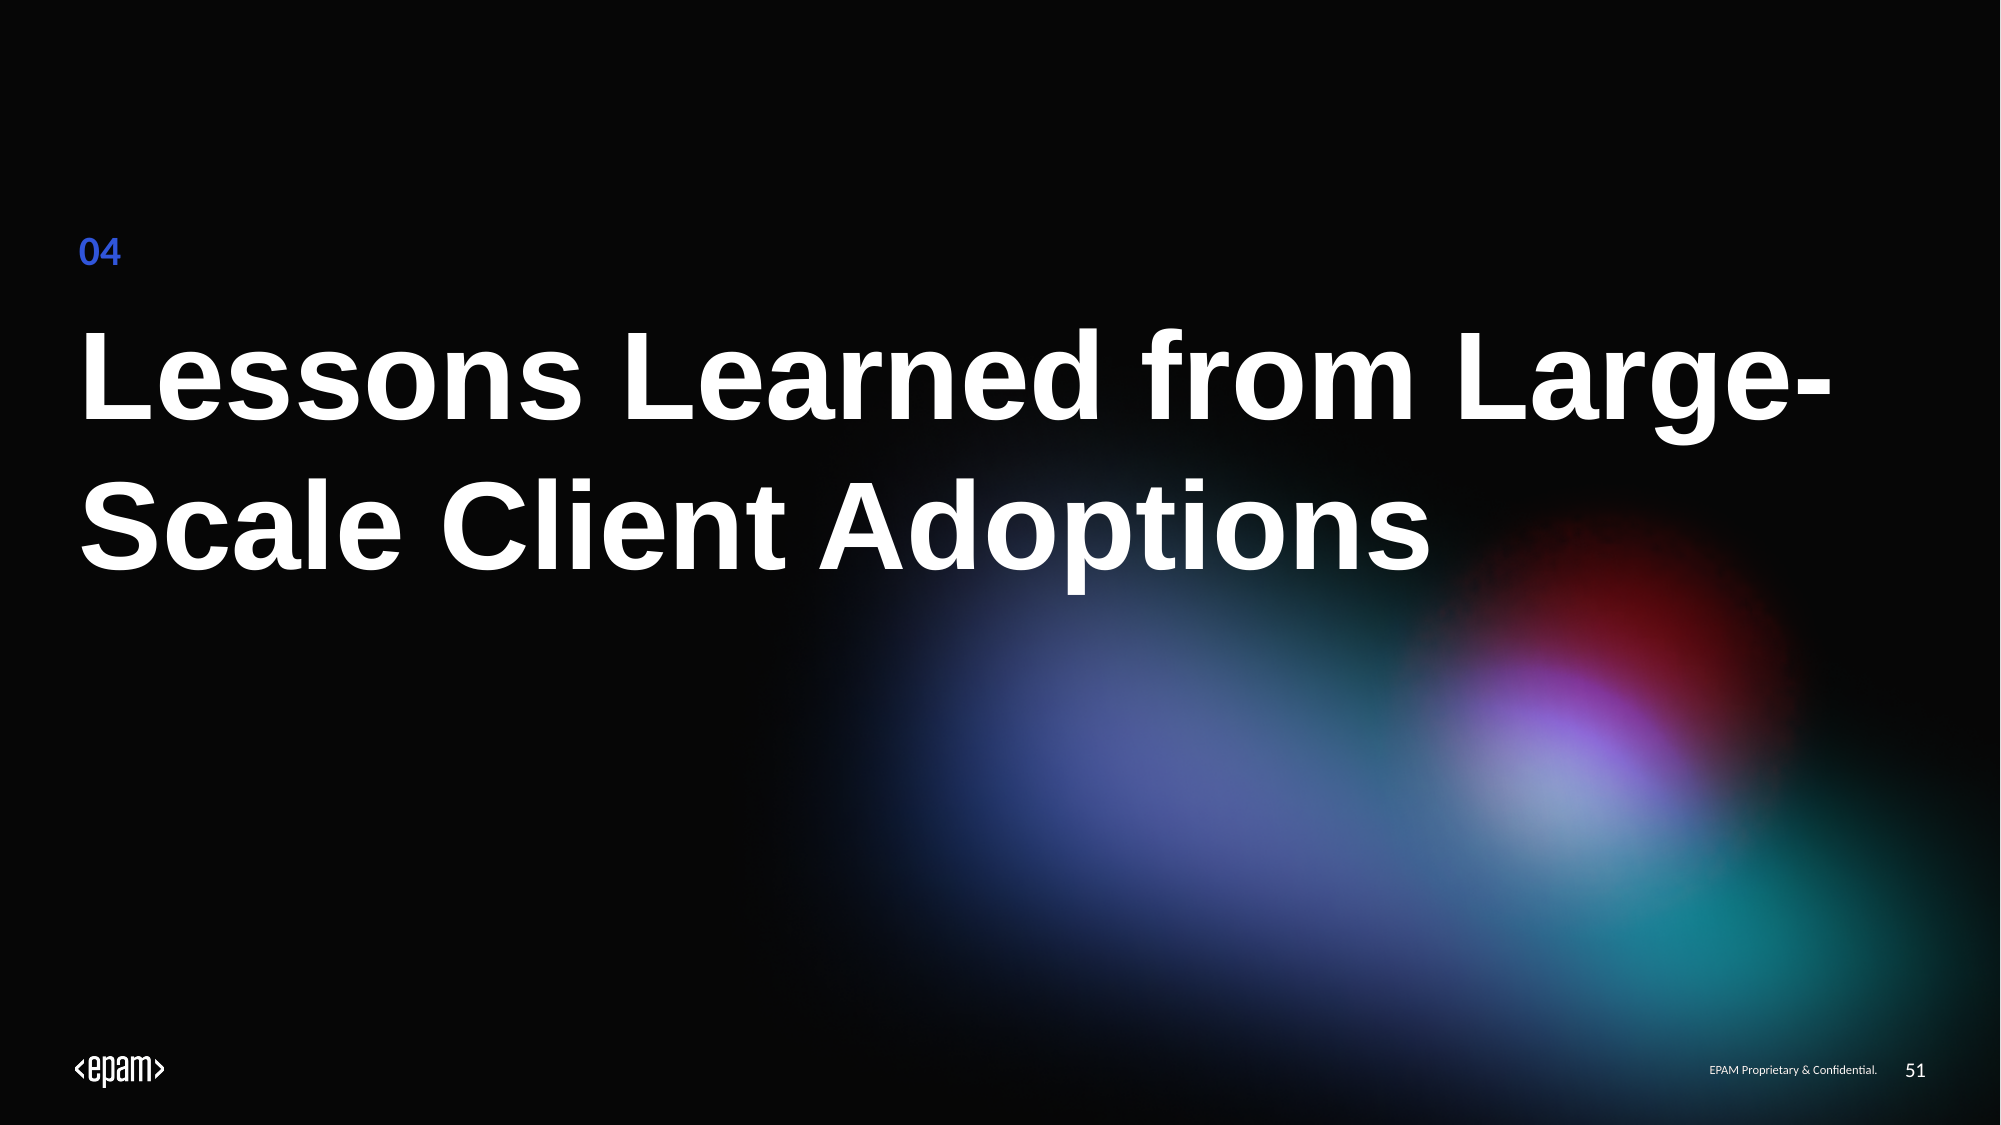

04
# Lessons Learned from Large-Scale Client Adoptions